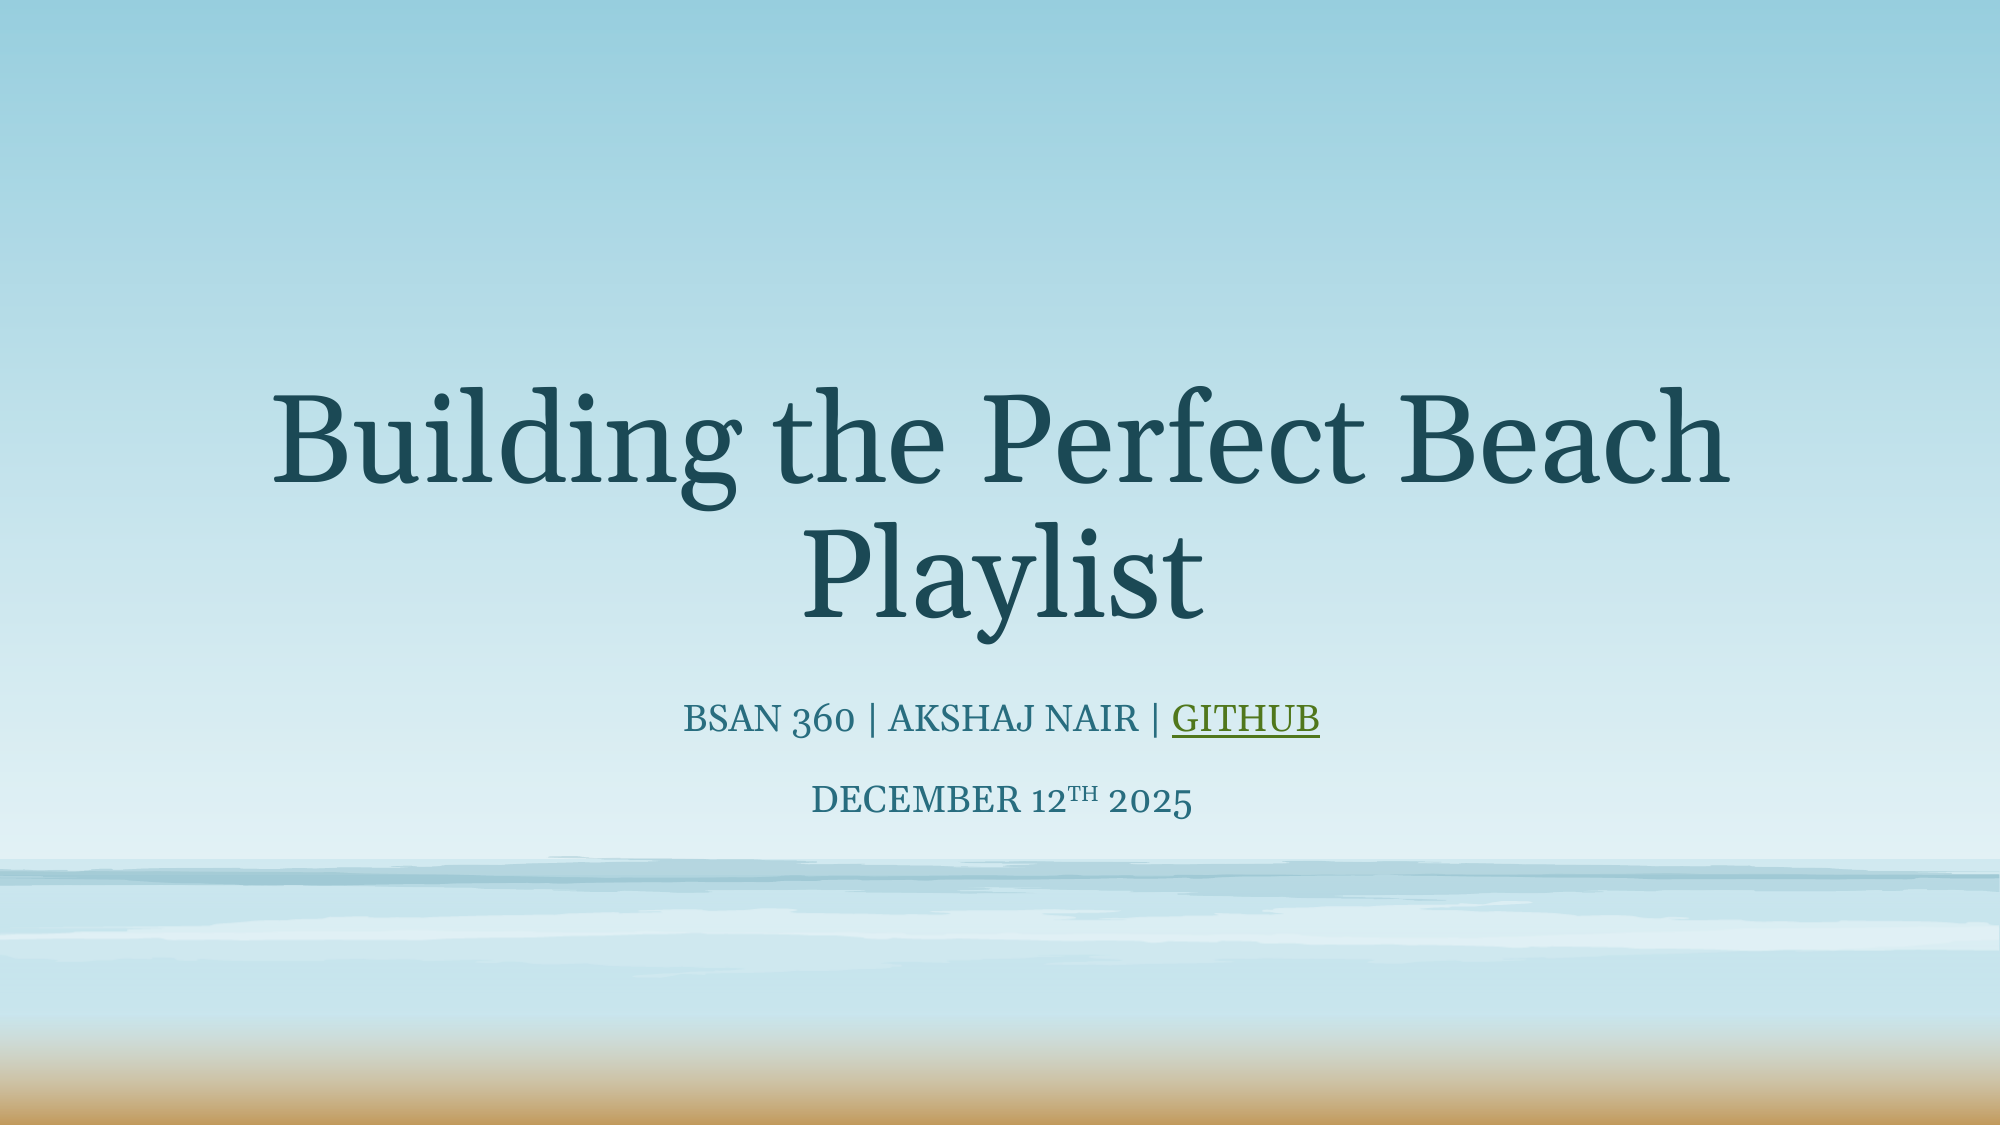

# Building the Perfect Beach Playlist
BSAN 360 | Akshaj Nair | Github

December 12th 2025